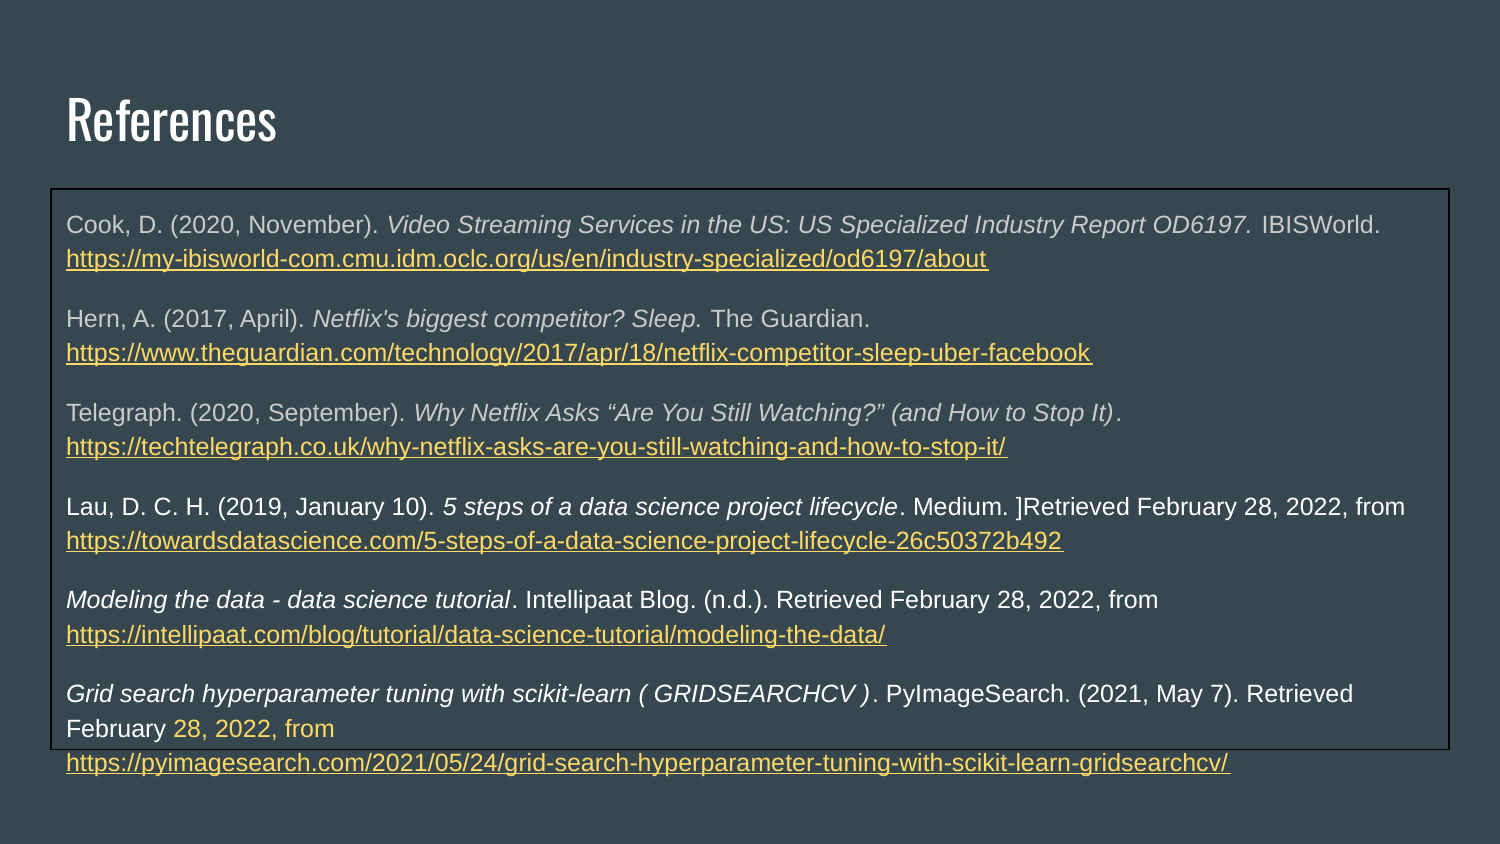

# References
Cook, D. (2020, November). Video Streaming Services in the US: US Specialized Industry Report OD6197. IBISWorld. https://my-ibisworld-com.cmu.idm.oclc.org/us/en/industry-specialized/od6197/about
Hern, A. (2017, April). Netflix's biggest competitor? Sleep. The Guardian. https://www.theguardian.com/technology/2017/apr/18/netflix-competitor-sleep-uber-facebook
Telegraph. (2020, September). Why Netflix Asks “Are You Still Watching?” (and How to Stop It). https://techtelegraph.co.uk/why-netflix-asks-are-you-still-watching-and-how-to-stop-it/
Lau, D. C. H. (2019, January 10). 5 steps of a data science project lifecycle. Medium. ]Retrieved February 28, 2022, from https://towardsdatascience.com/5-steps-of-a-data-science-project-lifecycle-26c50372b492
Modeling the data - data science tutorial. Intellipaat Blog. (n.d.). Retrieved February 28, 2022, from https://intellipaat.com/blog/tutorial/data-science-tutorial/modeling-the-data/
Grid search hyperparameter tuning with scikit-learn ( GRIDSEARCHCV ). PyImageSearch. (2021, May 7). Retrieved February 28, 2022, from https://pyimagesearch.com/2021/05/24/grid-search-hyperparameter-tuning-with-scikit-learn-gridsearchcv/